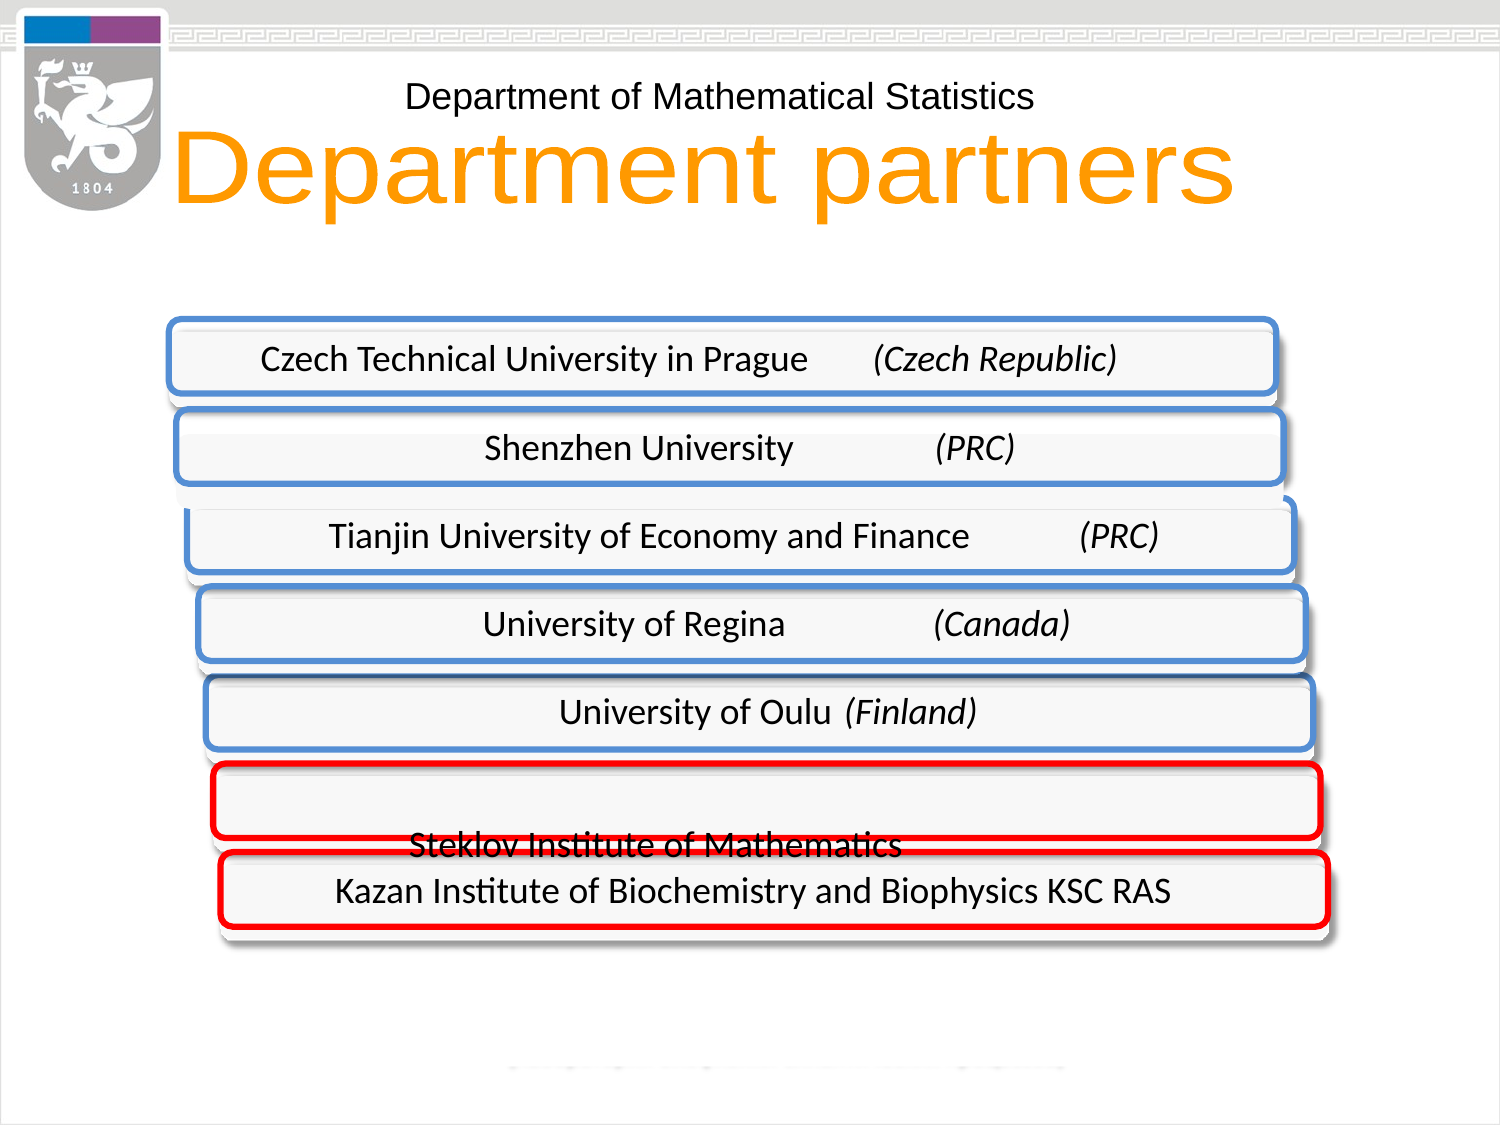

Department partners

Czech Technical University in Prague	(Czech Republic)

Shenzhen University	(PRC)

Tianjin University of Economy and Finance	(PRC)

University of Regina	(Canada)

University of Oulu	(Finland)

Steklov Institute of Mathematics
         Kazan Institute of Biochemistry and Biophysics KSC RAS